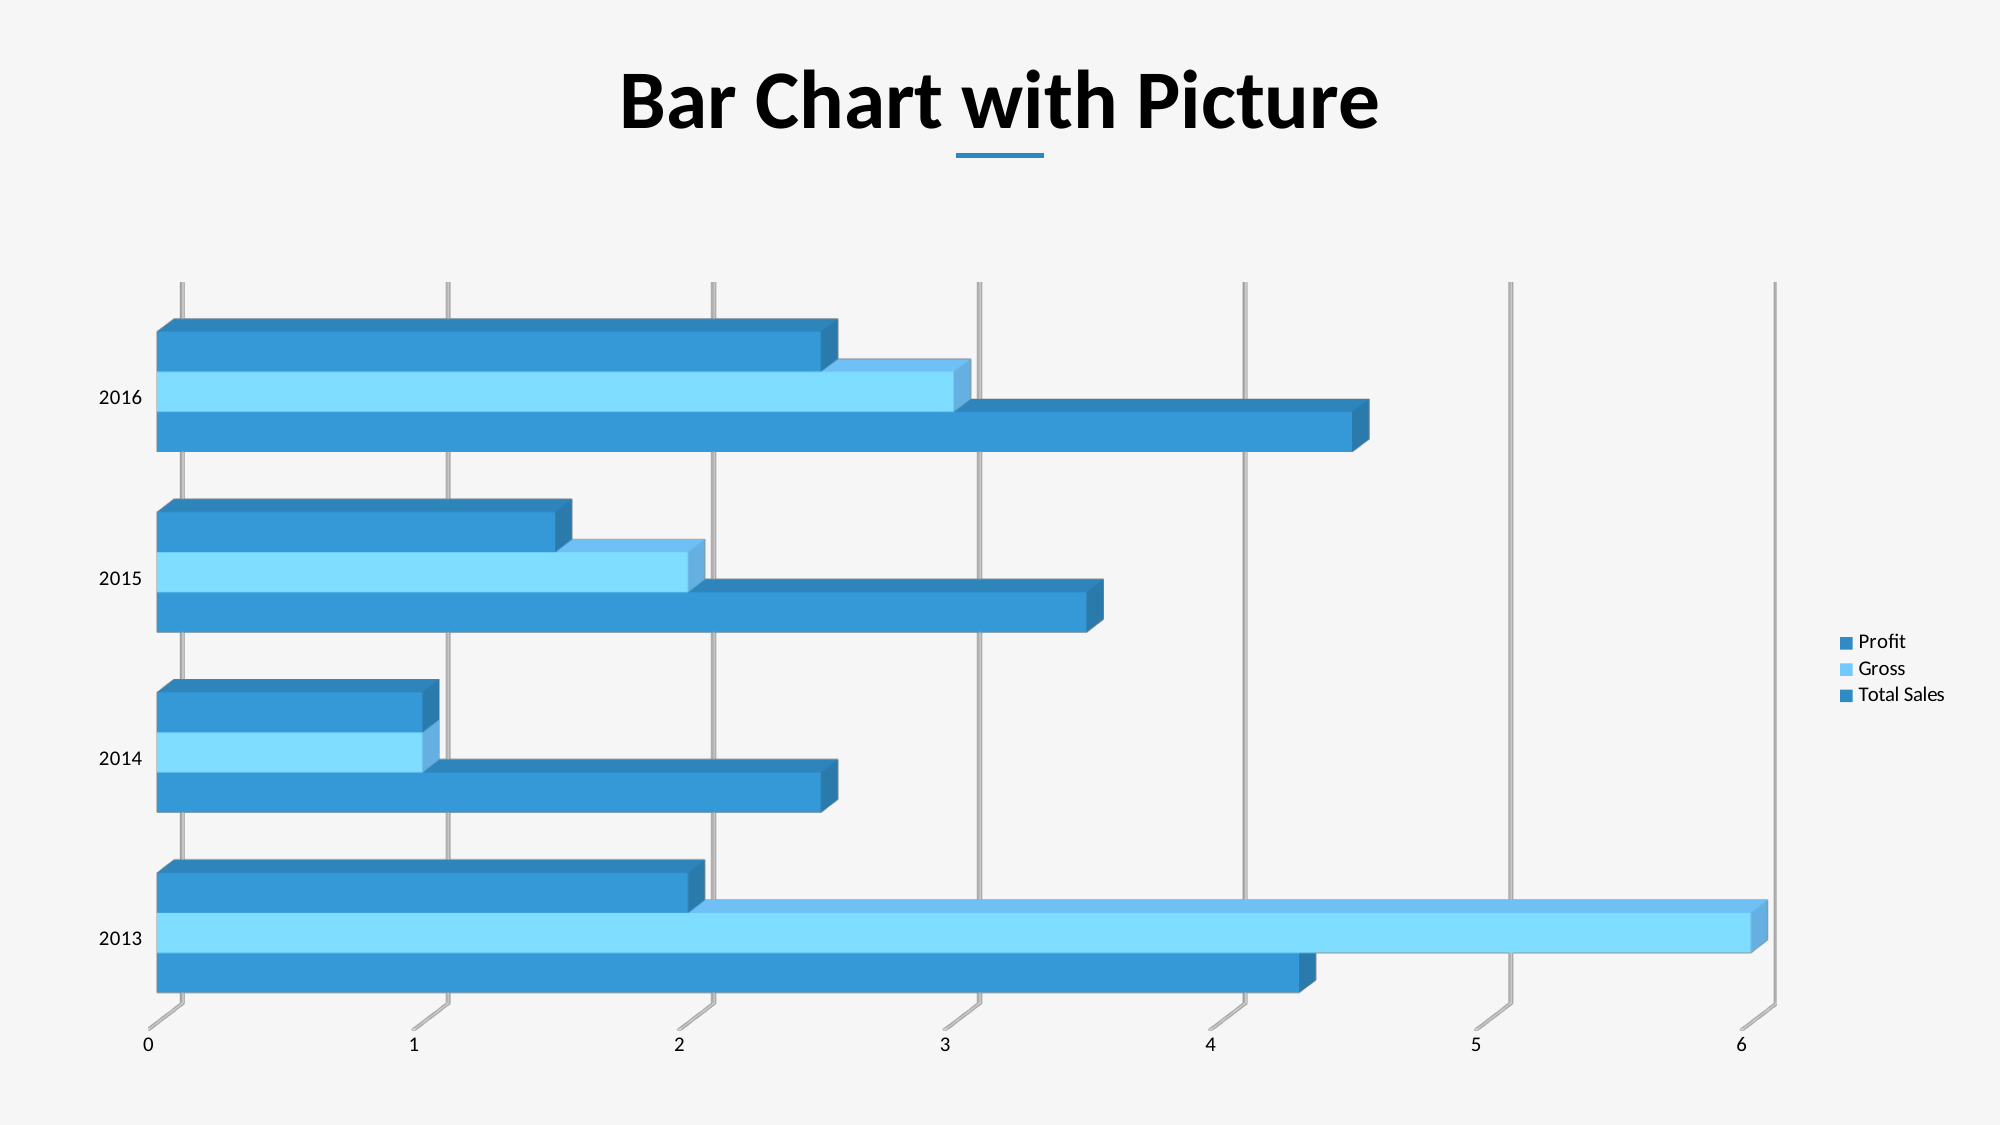

# Bar Chart with Picture

[unsupported chart]